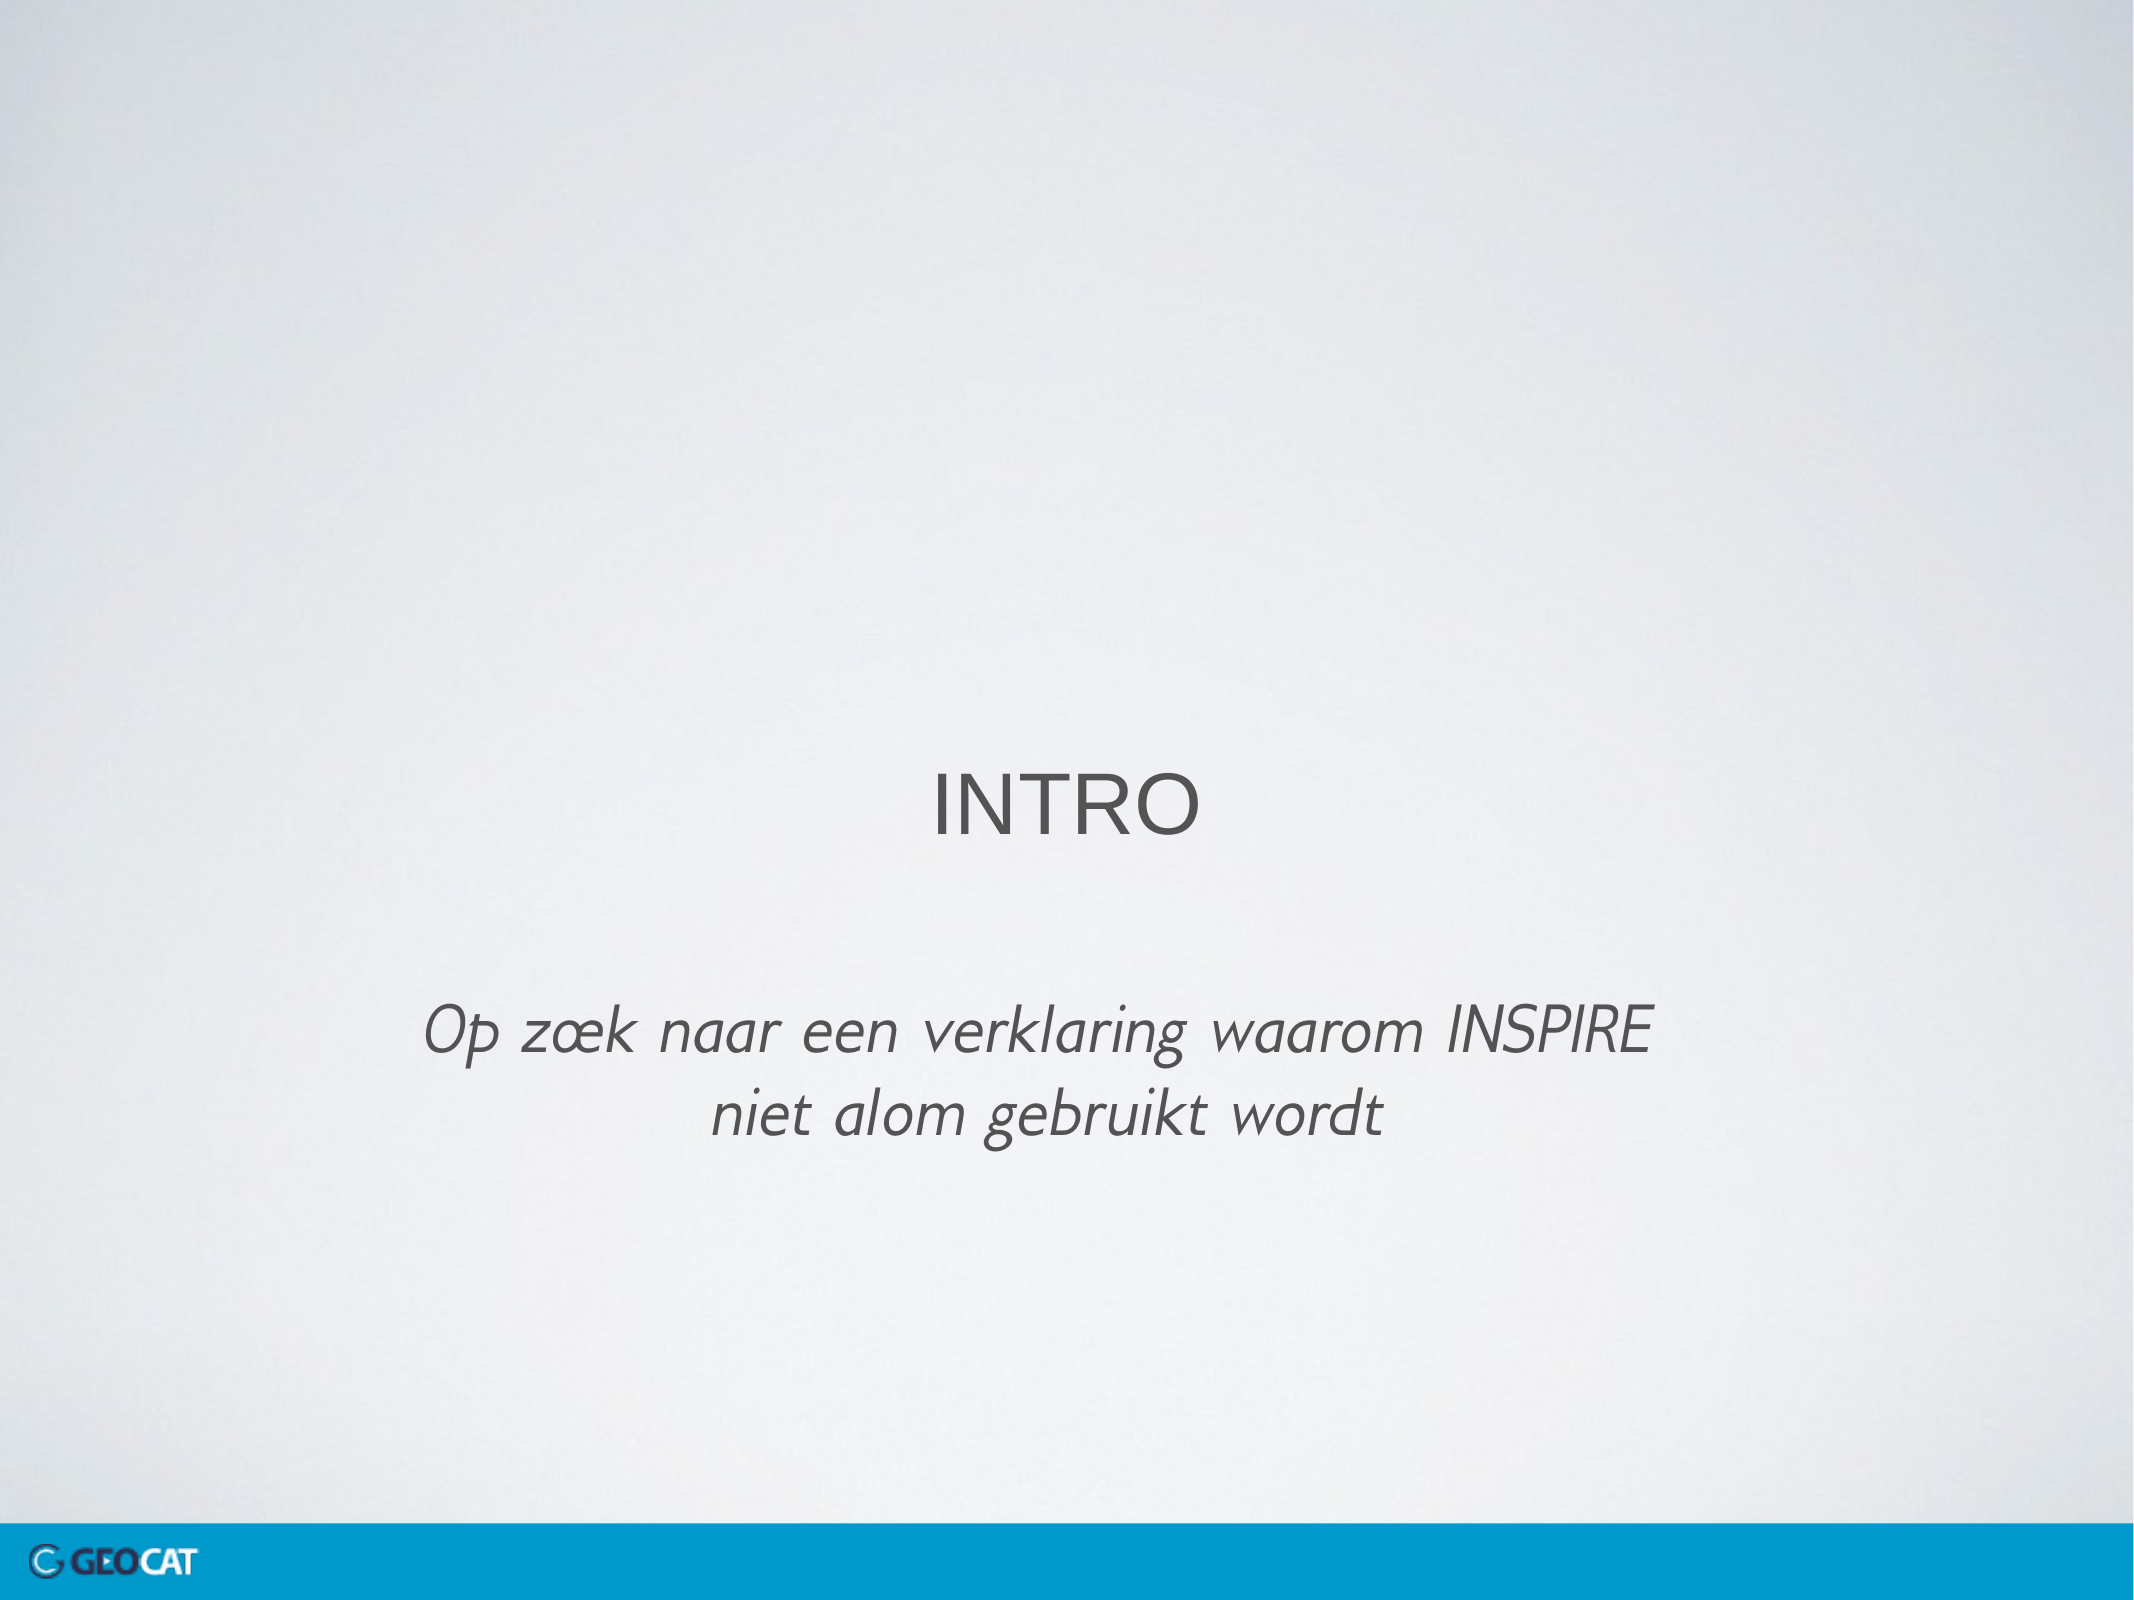

INTRO
Op zoek naar een verklaring waarom INSPIRE
 niet alom gebruikt wordt